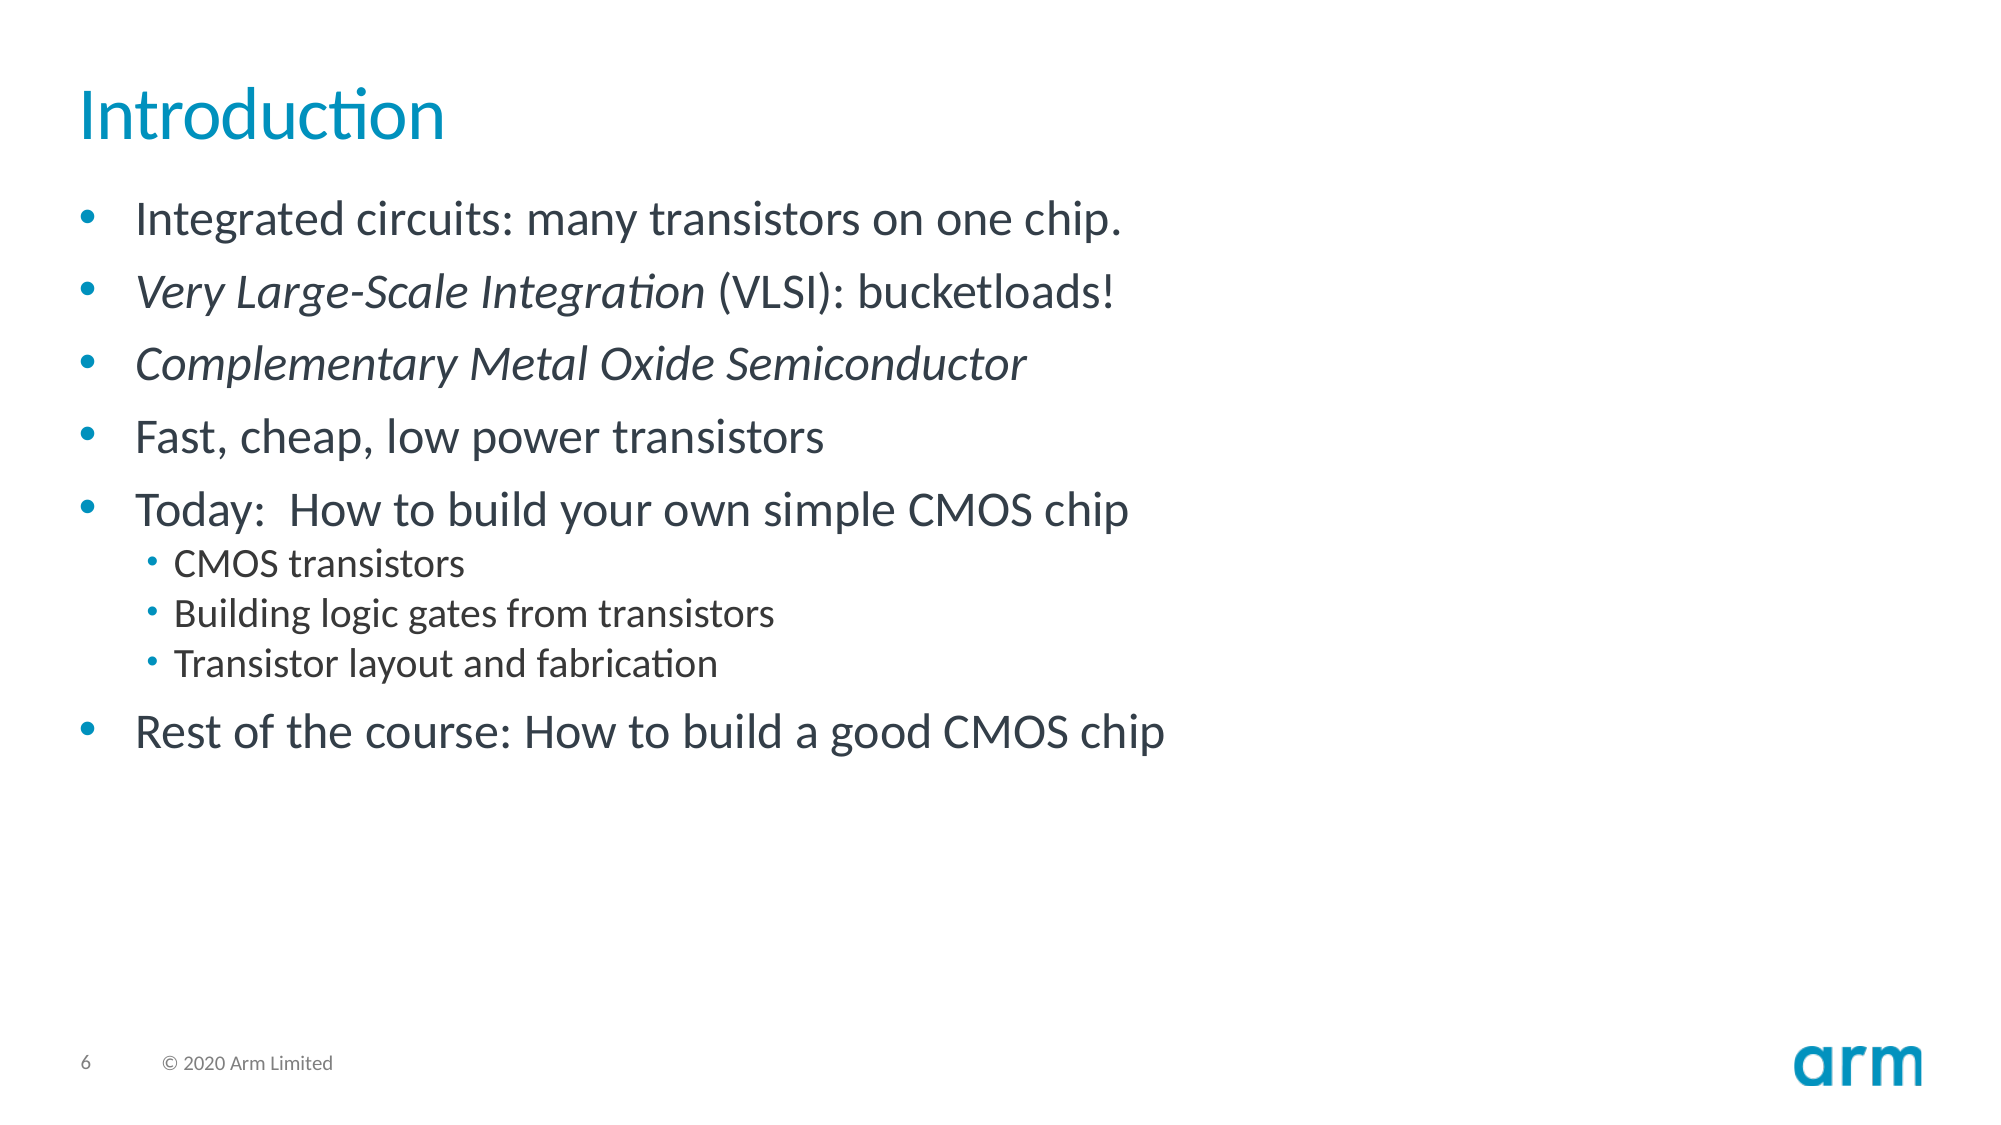

# Introduction
Integrated circuits: many transistors on one chip.
Very Large-Scale Integration (VLSI): bucketloads!
Complementary Metal Oxide Semiconductor
Fast, cheap, low power transistors
Today:  How to build your own simple CMOS chip
CMOS transistors
Building logic gates from transistors
Transistor layout and fabrication
Rest of the course: How to build a good CMOS chip